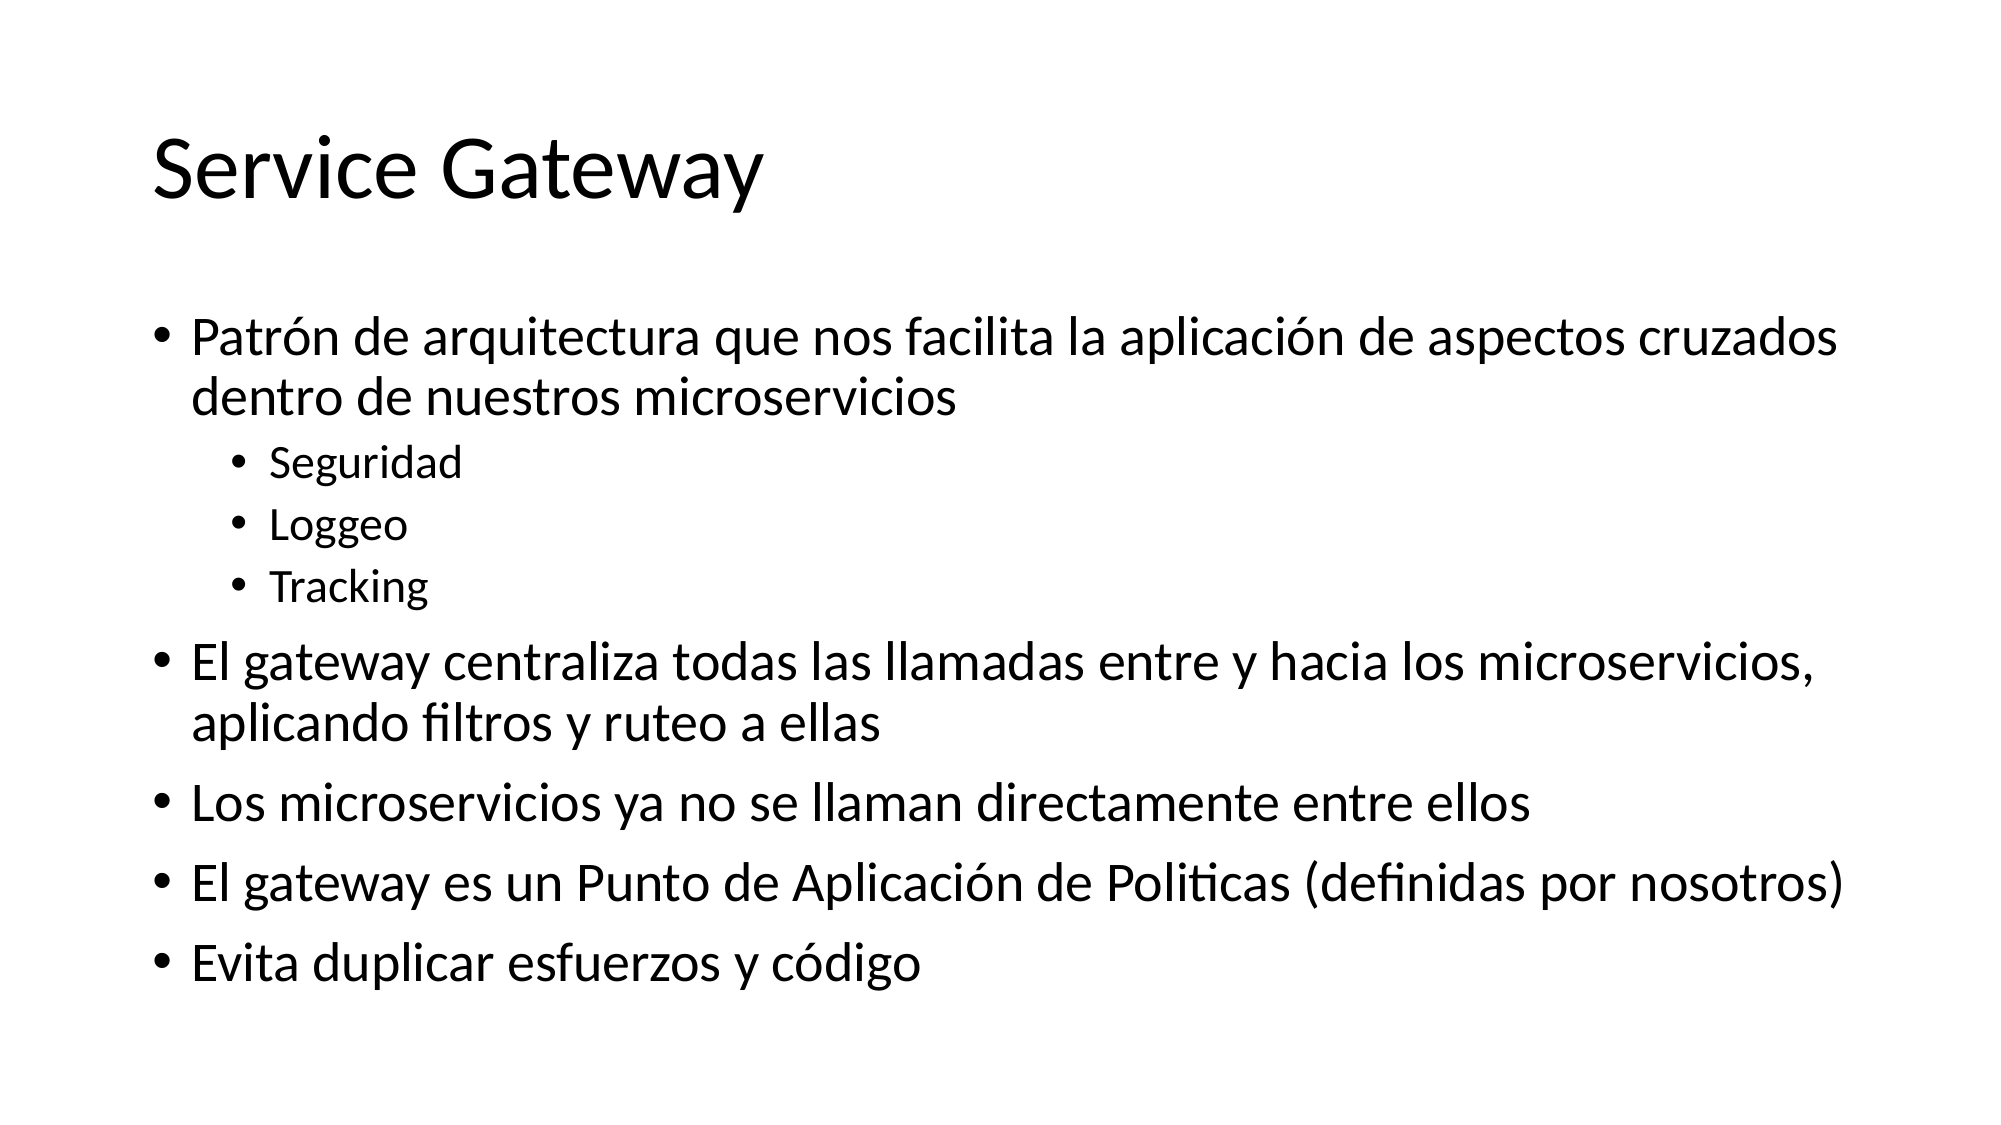

# Service Gateway
Patrón de arquitectura que nos facilita la aplicación de aspectos cruzados dentro de nuestros microservicios
Seguridad
Loggeo
Tracking
El gateway centraliza todas las llamadas entre y hacia los microservicios, aplicando filtros y ruteo a ellas
Los microservicios ya no se llaman directamente entre ellos
El gateway es un Punto de Aplicación de Politicas (definidas por nosotros)
Evita duplicar esfuerzos y código